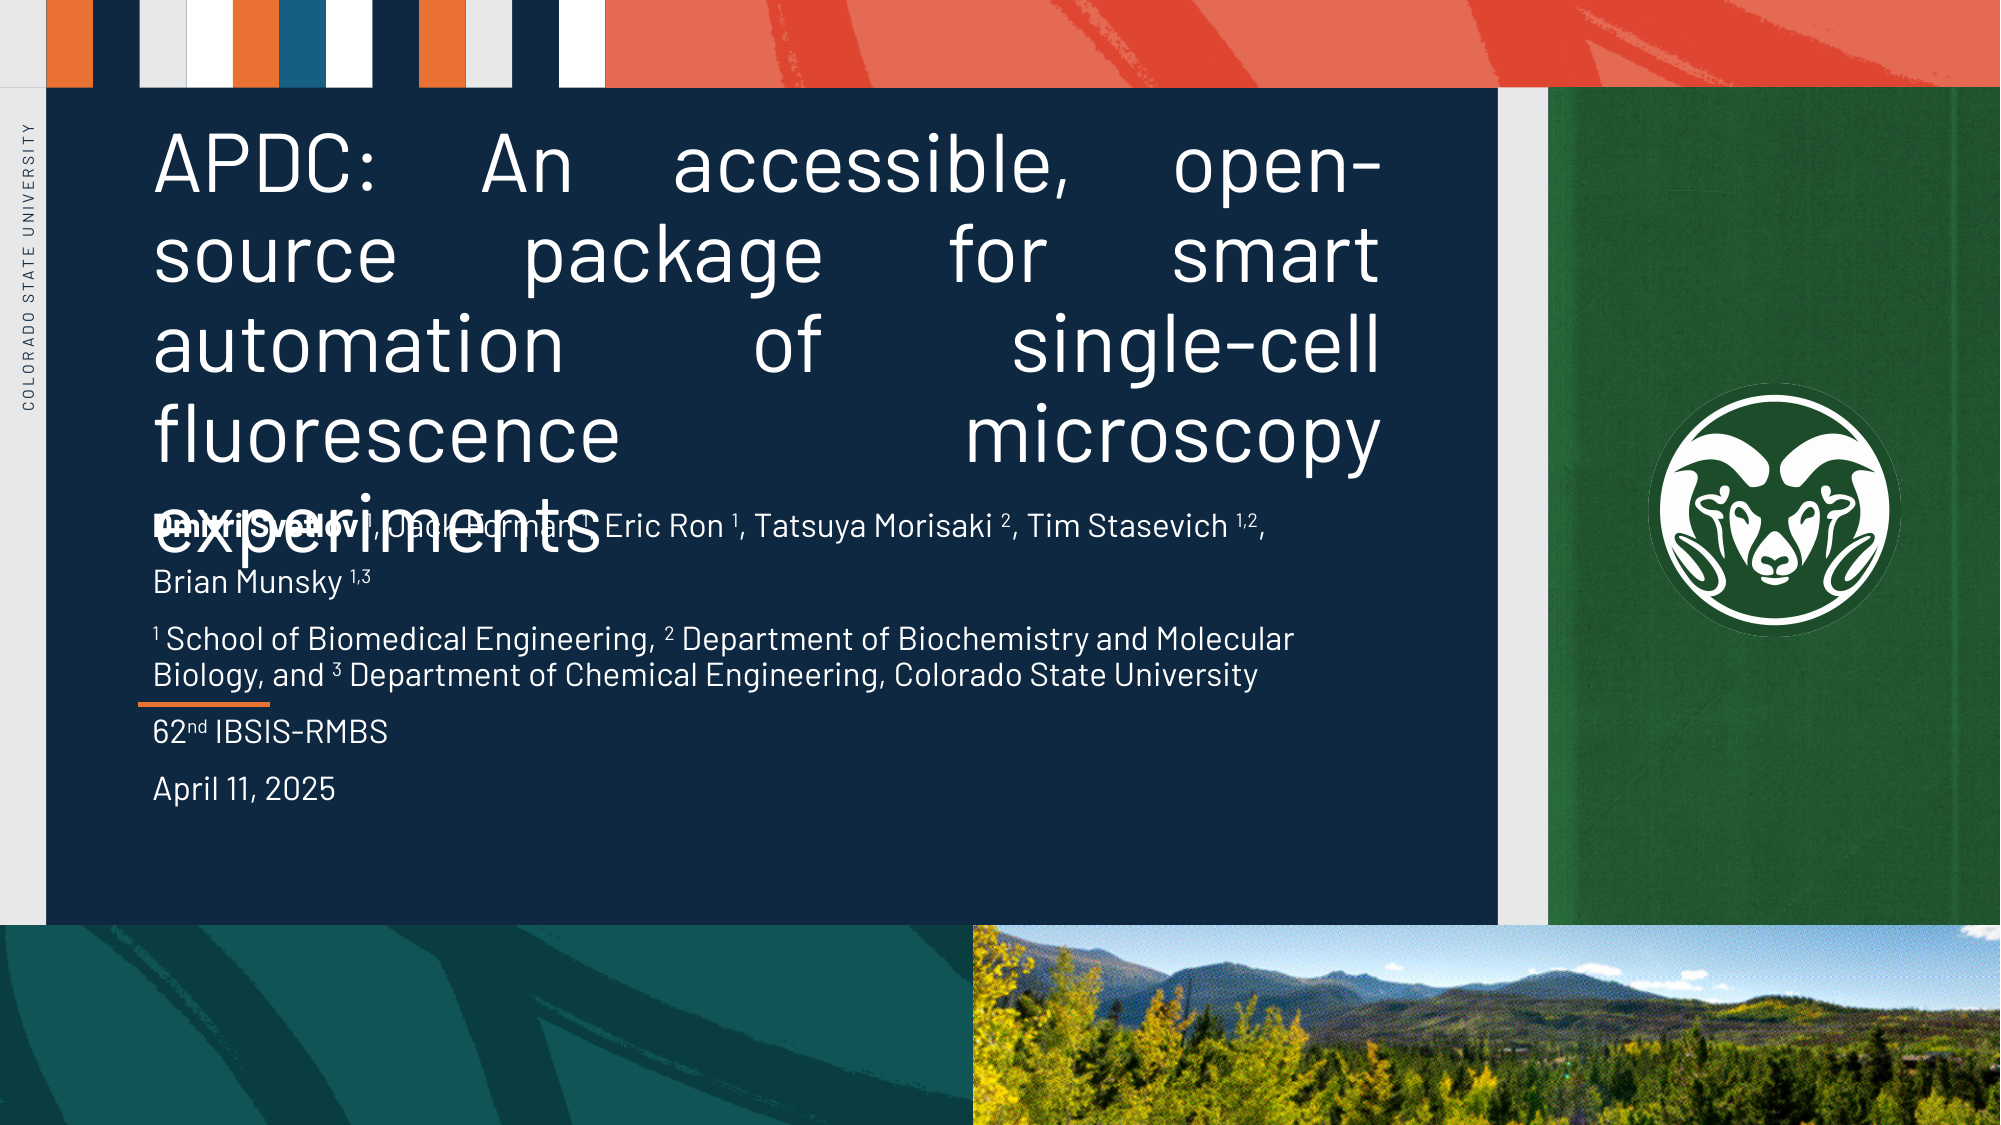

# APDC: An accessible, open-source package for smart automation of single-cell fluorescence microscopy experiments
Dmitri Svetlov 1, Jack Forman 1, Eric Ron 1, Tatsuya Morisaki 2, Tim Stasevich 1,2,
Brian Munsky 1,3
1 School of Biomedical Engineering, 2 Department of Biochemistry and Molecular Biology, and 3 Department of Chemical Engineering, Colorado State University
62nd IBSIS-RMBS
April 11, 2025